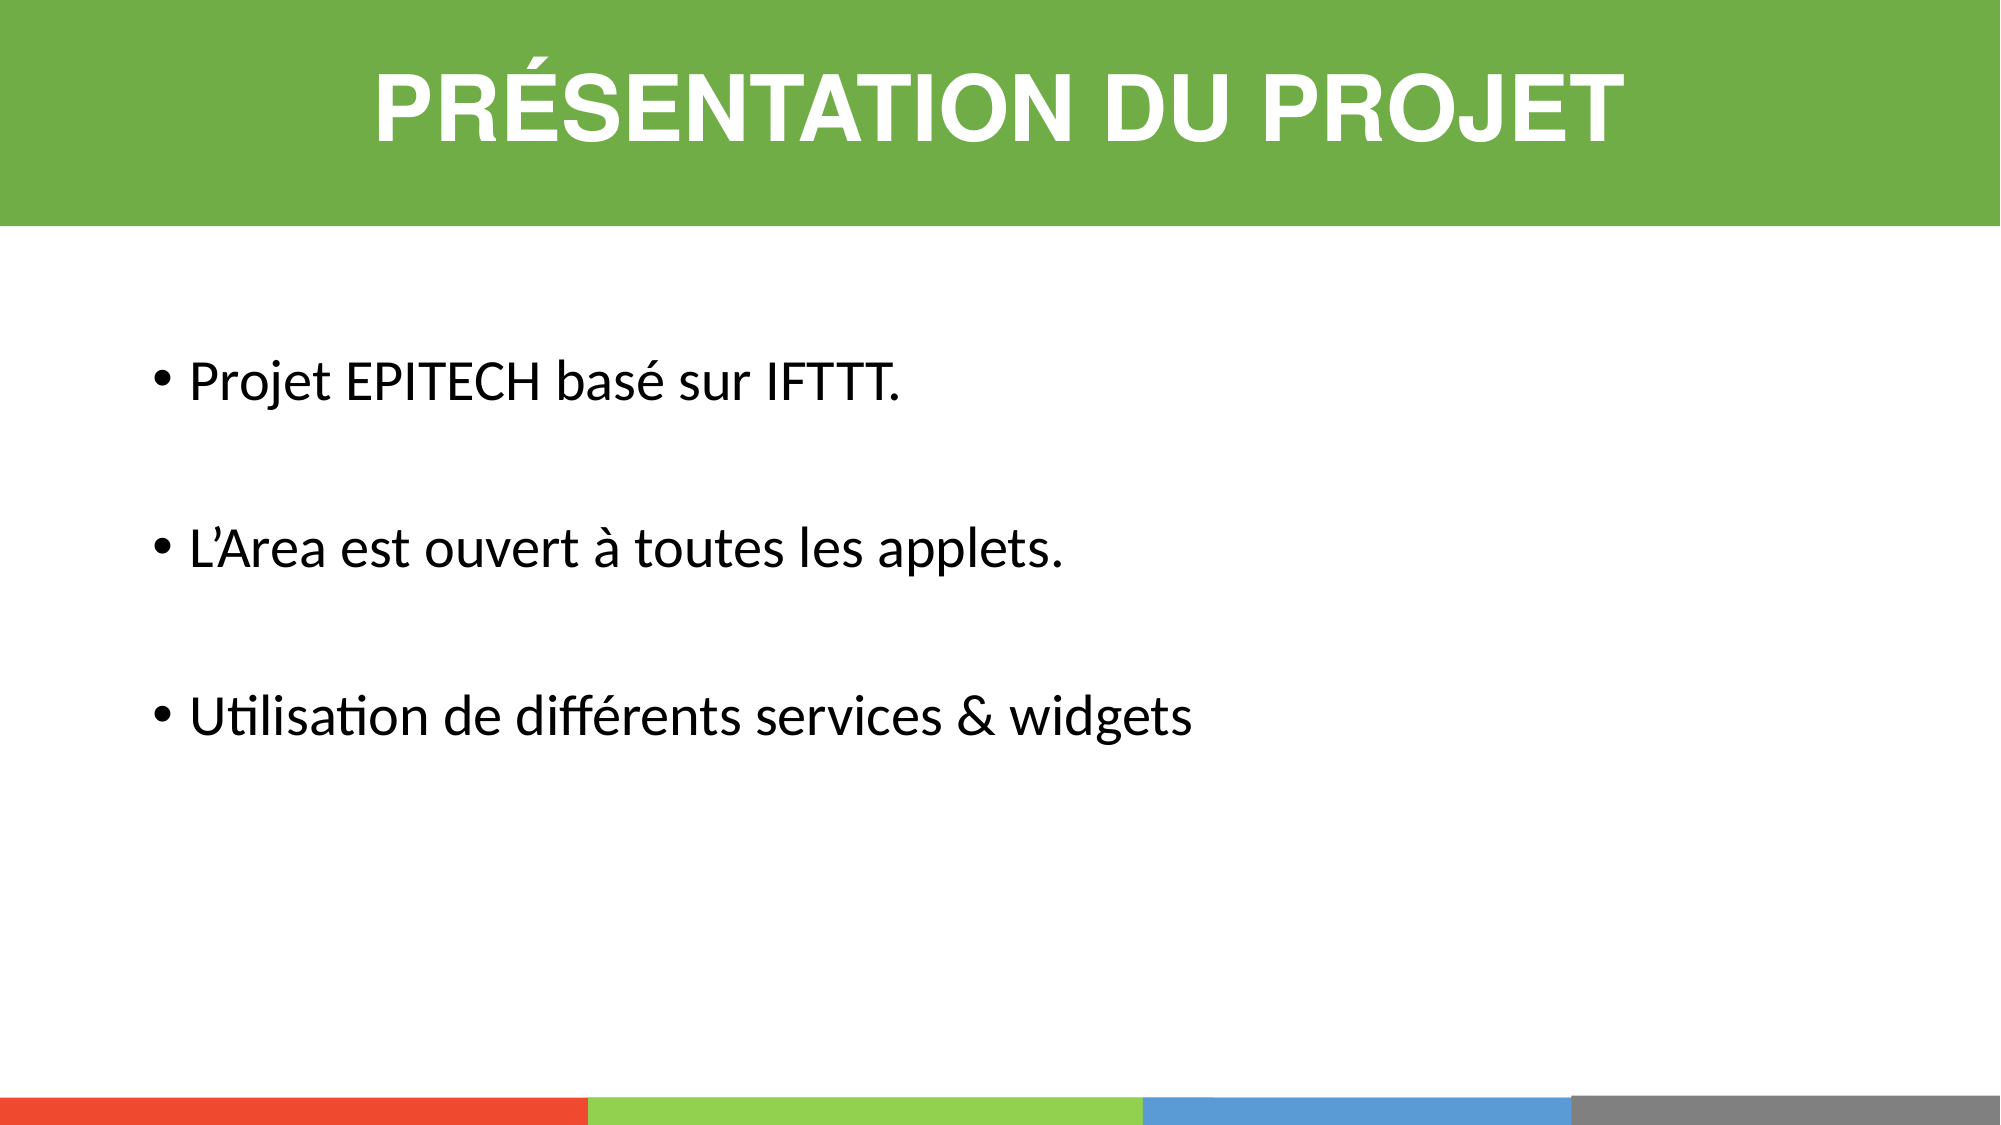

# PRÉSENTATION DU PROJET
Projet EPITECH basé sur IFTTT.

L’Area est ouvert à toutes les applets.

Utilisation de différents services & widgets